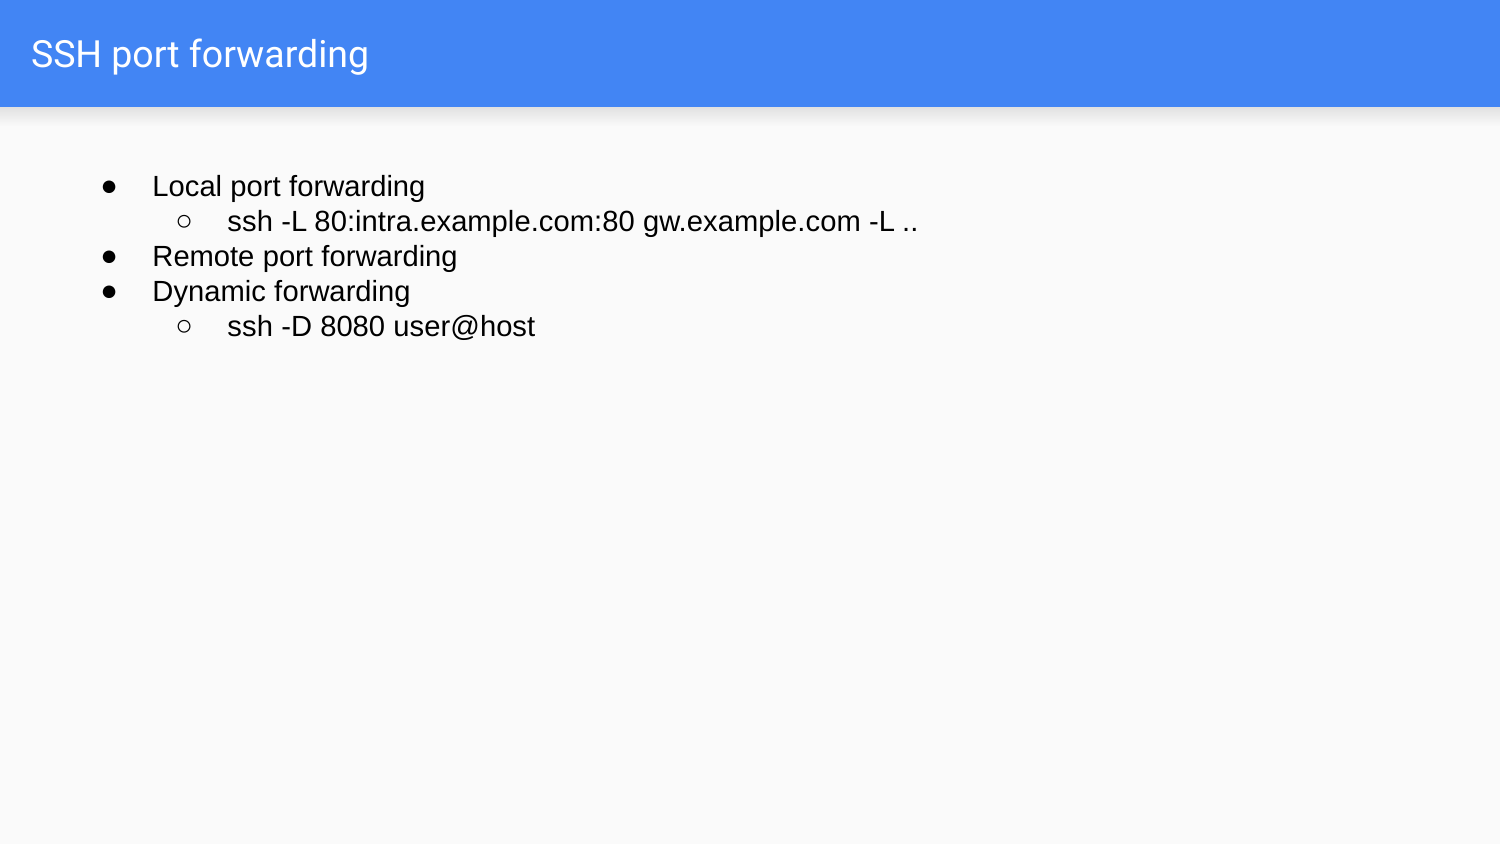

# SSH port forwarding
Local port forwarding
ssh -L 80:intra.example.com:80 gw.example.com -L ..
Remote port forwarding
Dynamic forwarding
ssh -D 8080 user@host